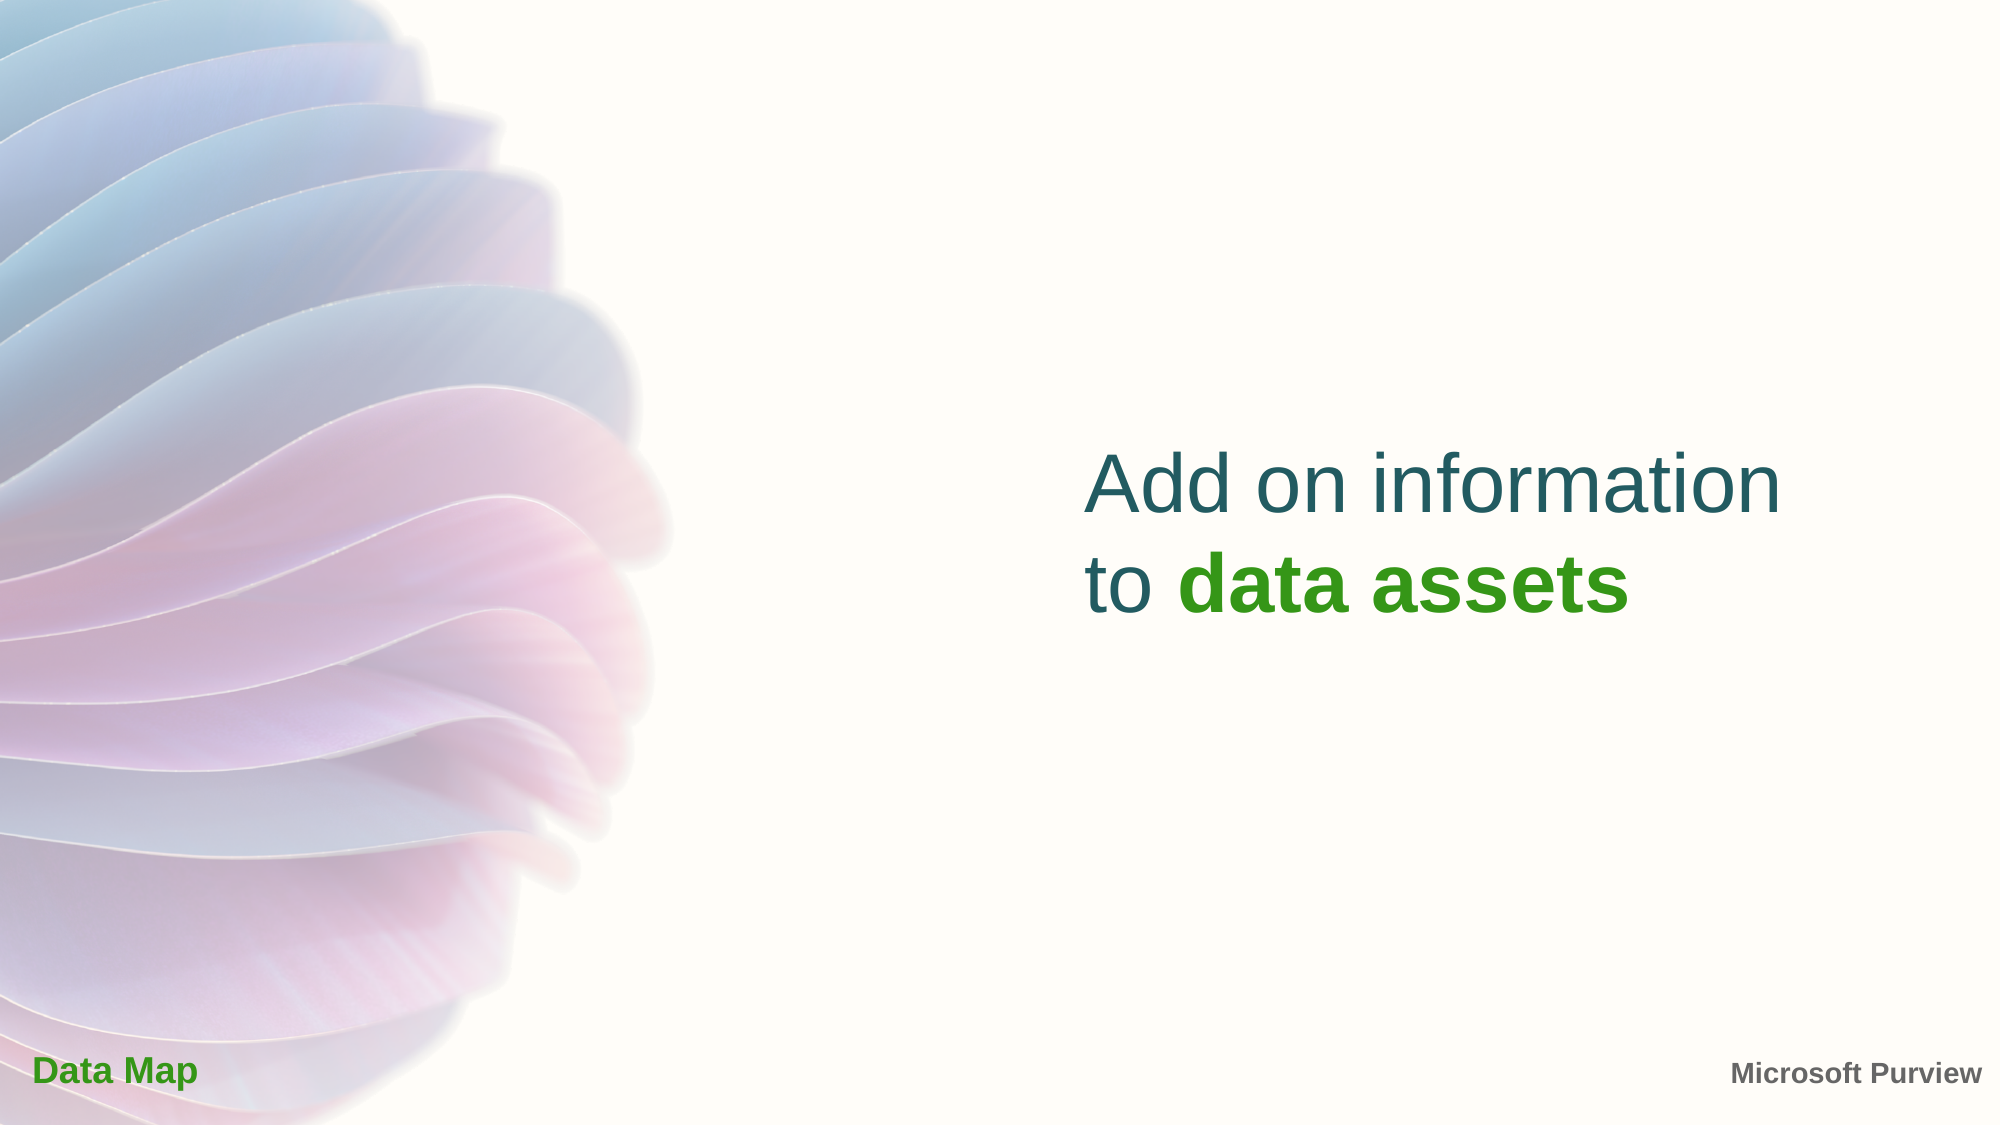

Add on information
to data assets
Data Map